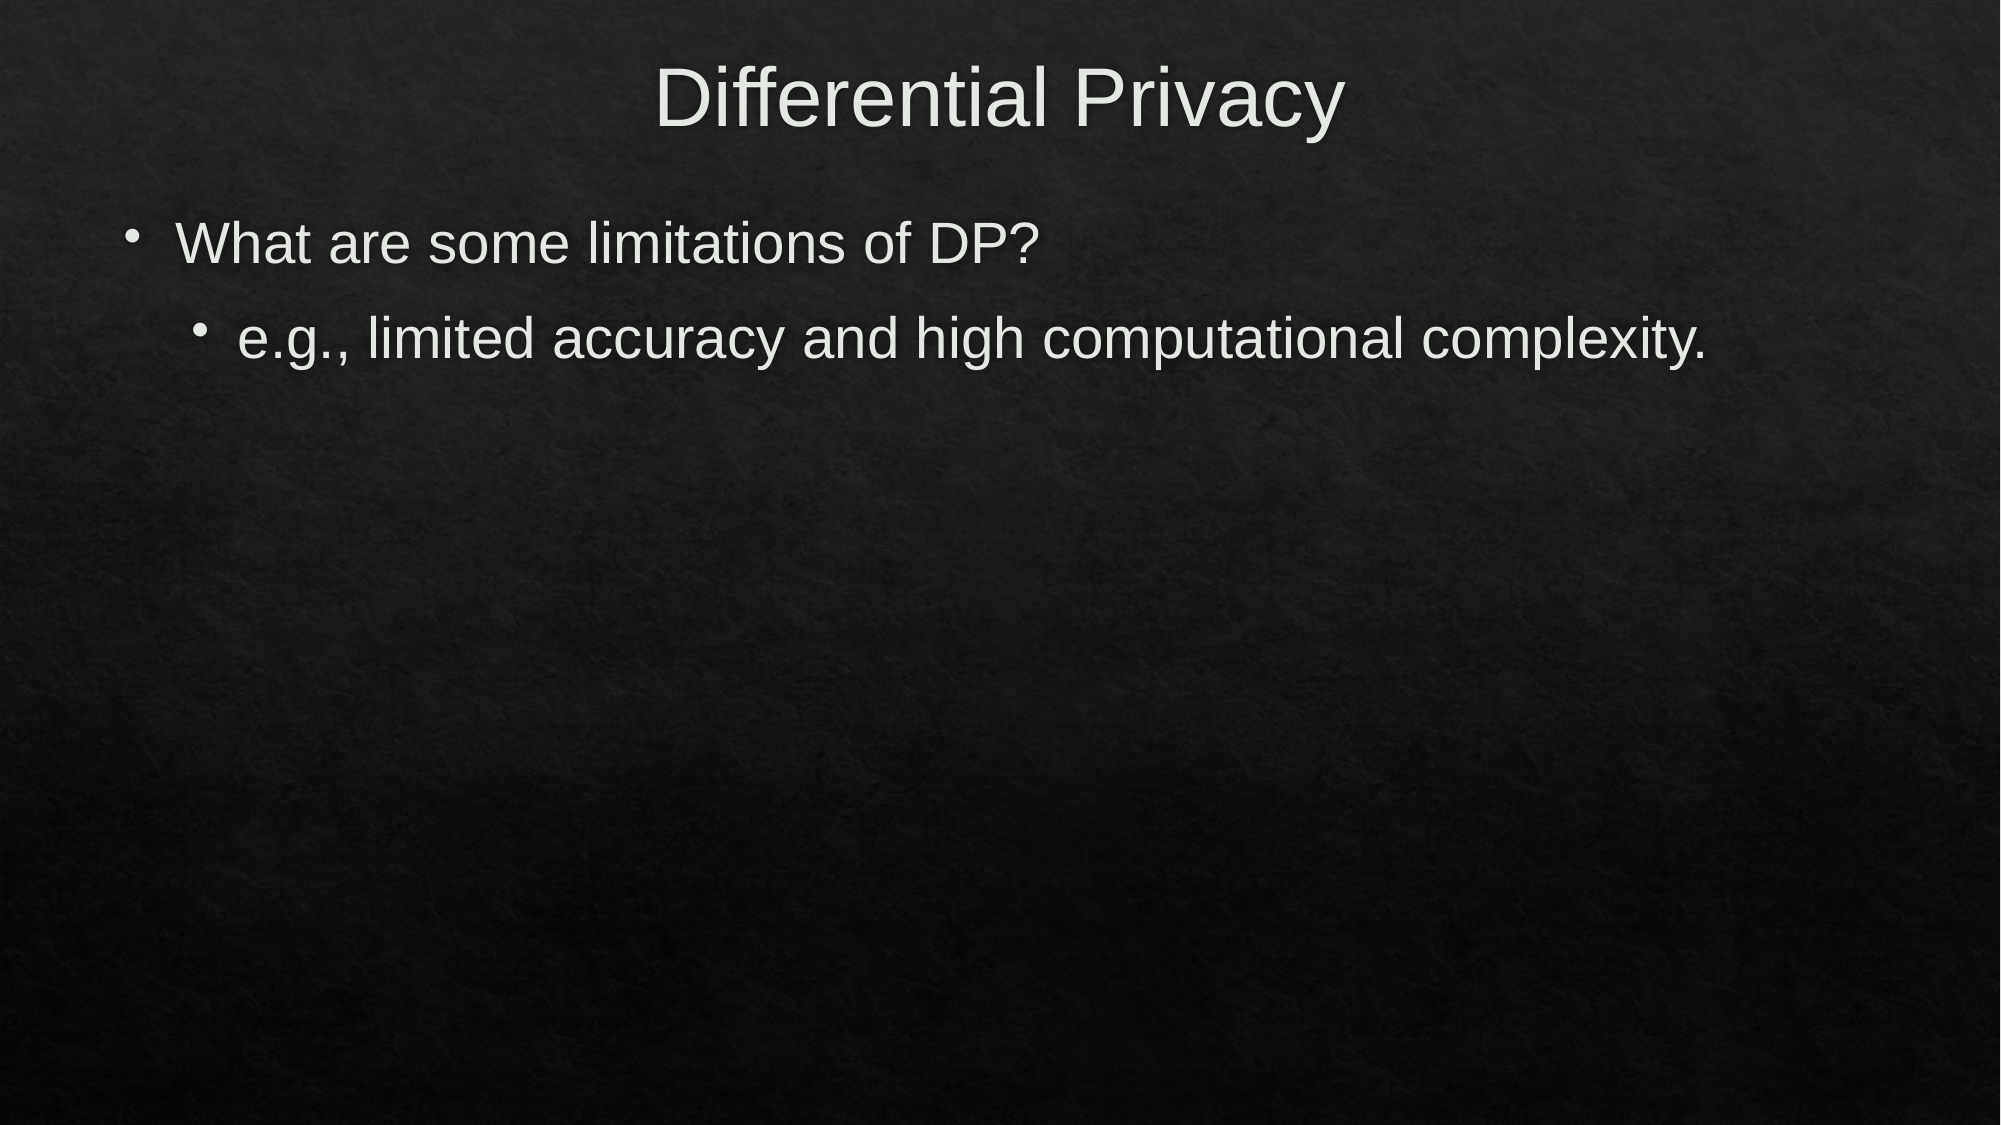

# Differential Privacy
What are some limitations of DP?
e.g., limited accuracy and high computational complexity.